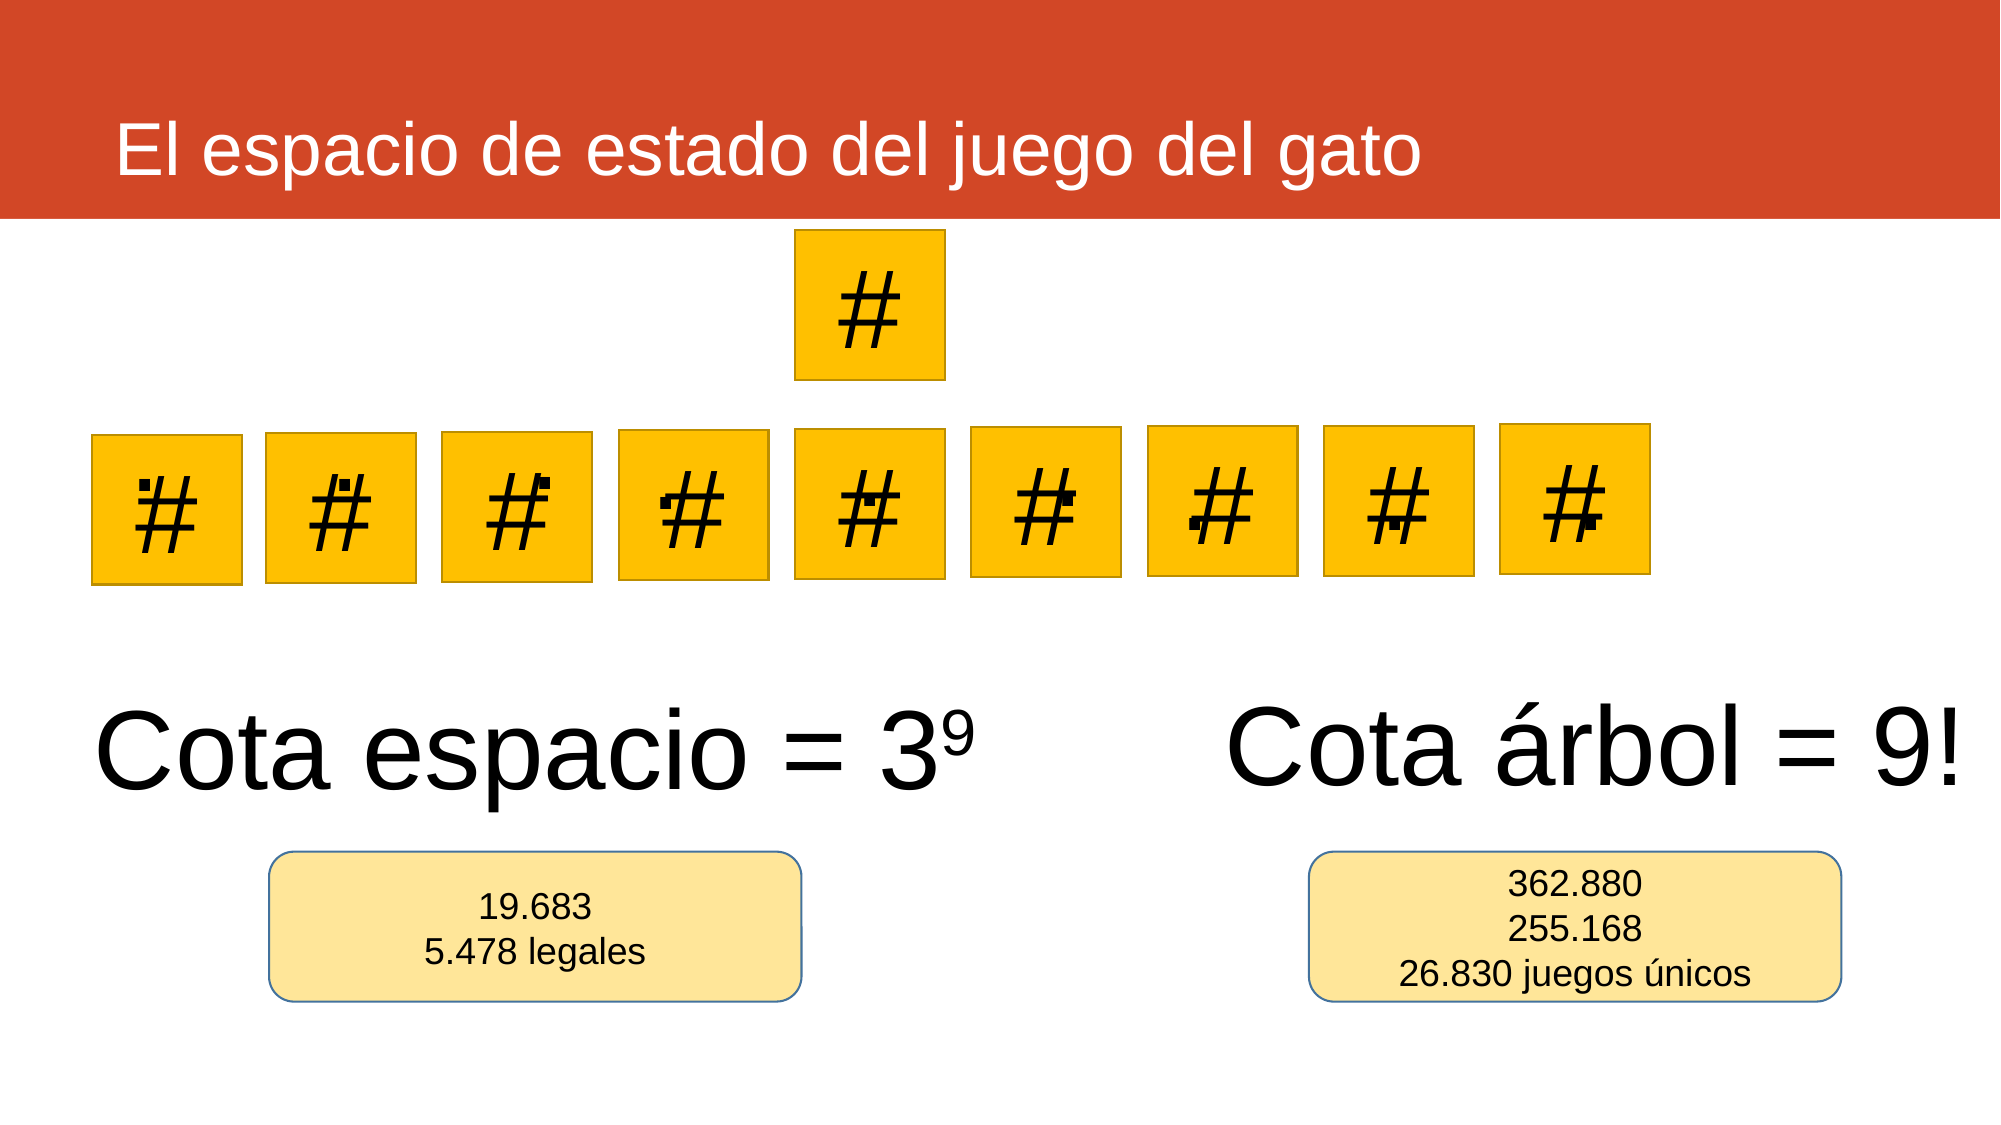

# El espacio de estado del juego del gato
#

.
.
.
.
.
.
.
.
.
#
#
#

#

#

#

#

#

#

Cota árbol = 9!
Cota espacio = 39
19.683
5.478 legales
362.880
255.168
26.830 juegos únicos